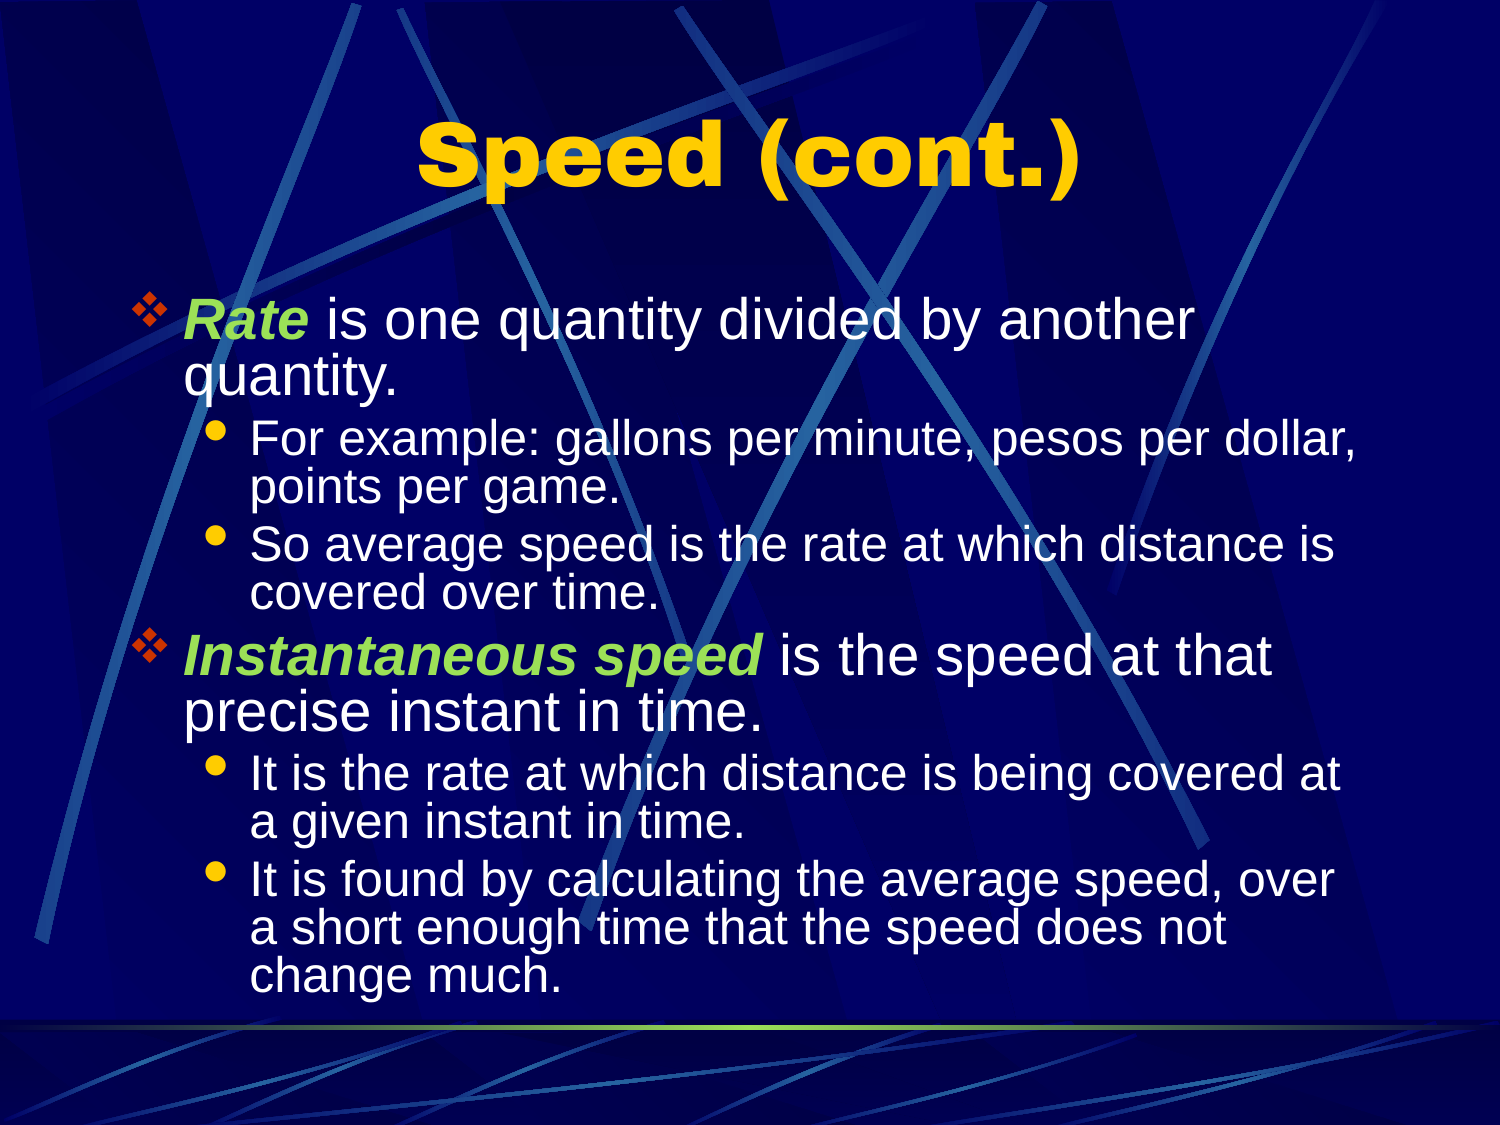

# Speed (cont.)
Rate is one quantity divided by another quantity.
For example: gallons per minute, pesos per dollar, points per game.
So average speed is the rate at which distance is covered over time.
Instantaneous speed is the speed at that precise instant in time.
It is the rate at which distance is being covered at a given instant in time.
It is found by calculating the average speed, over a short enough time that the speed does not change much.